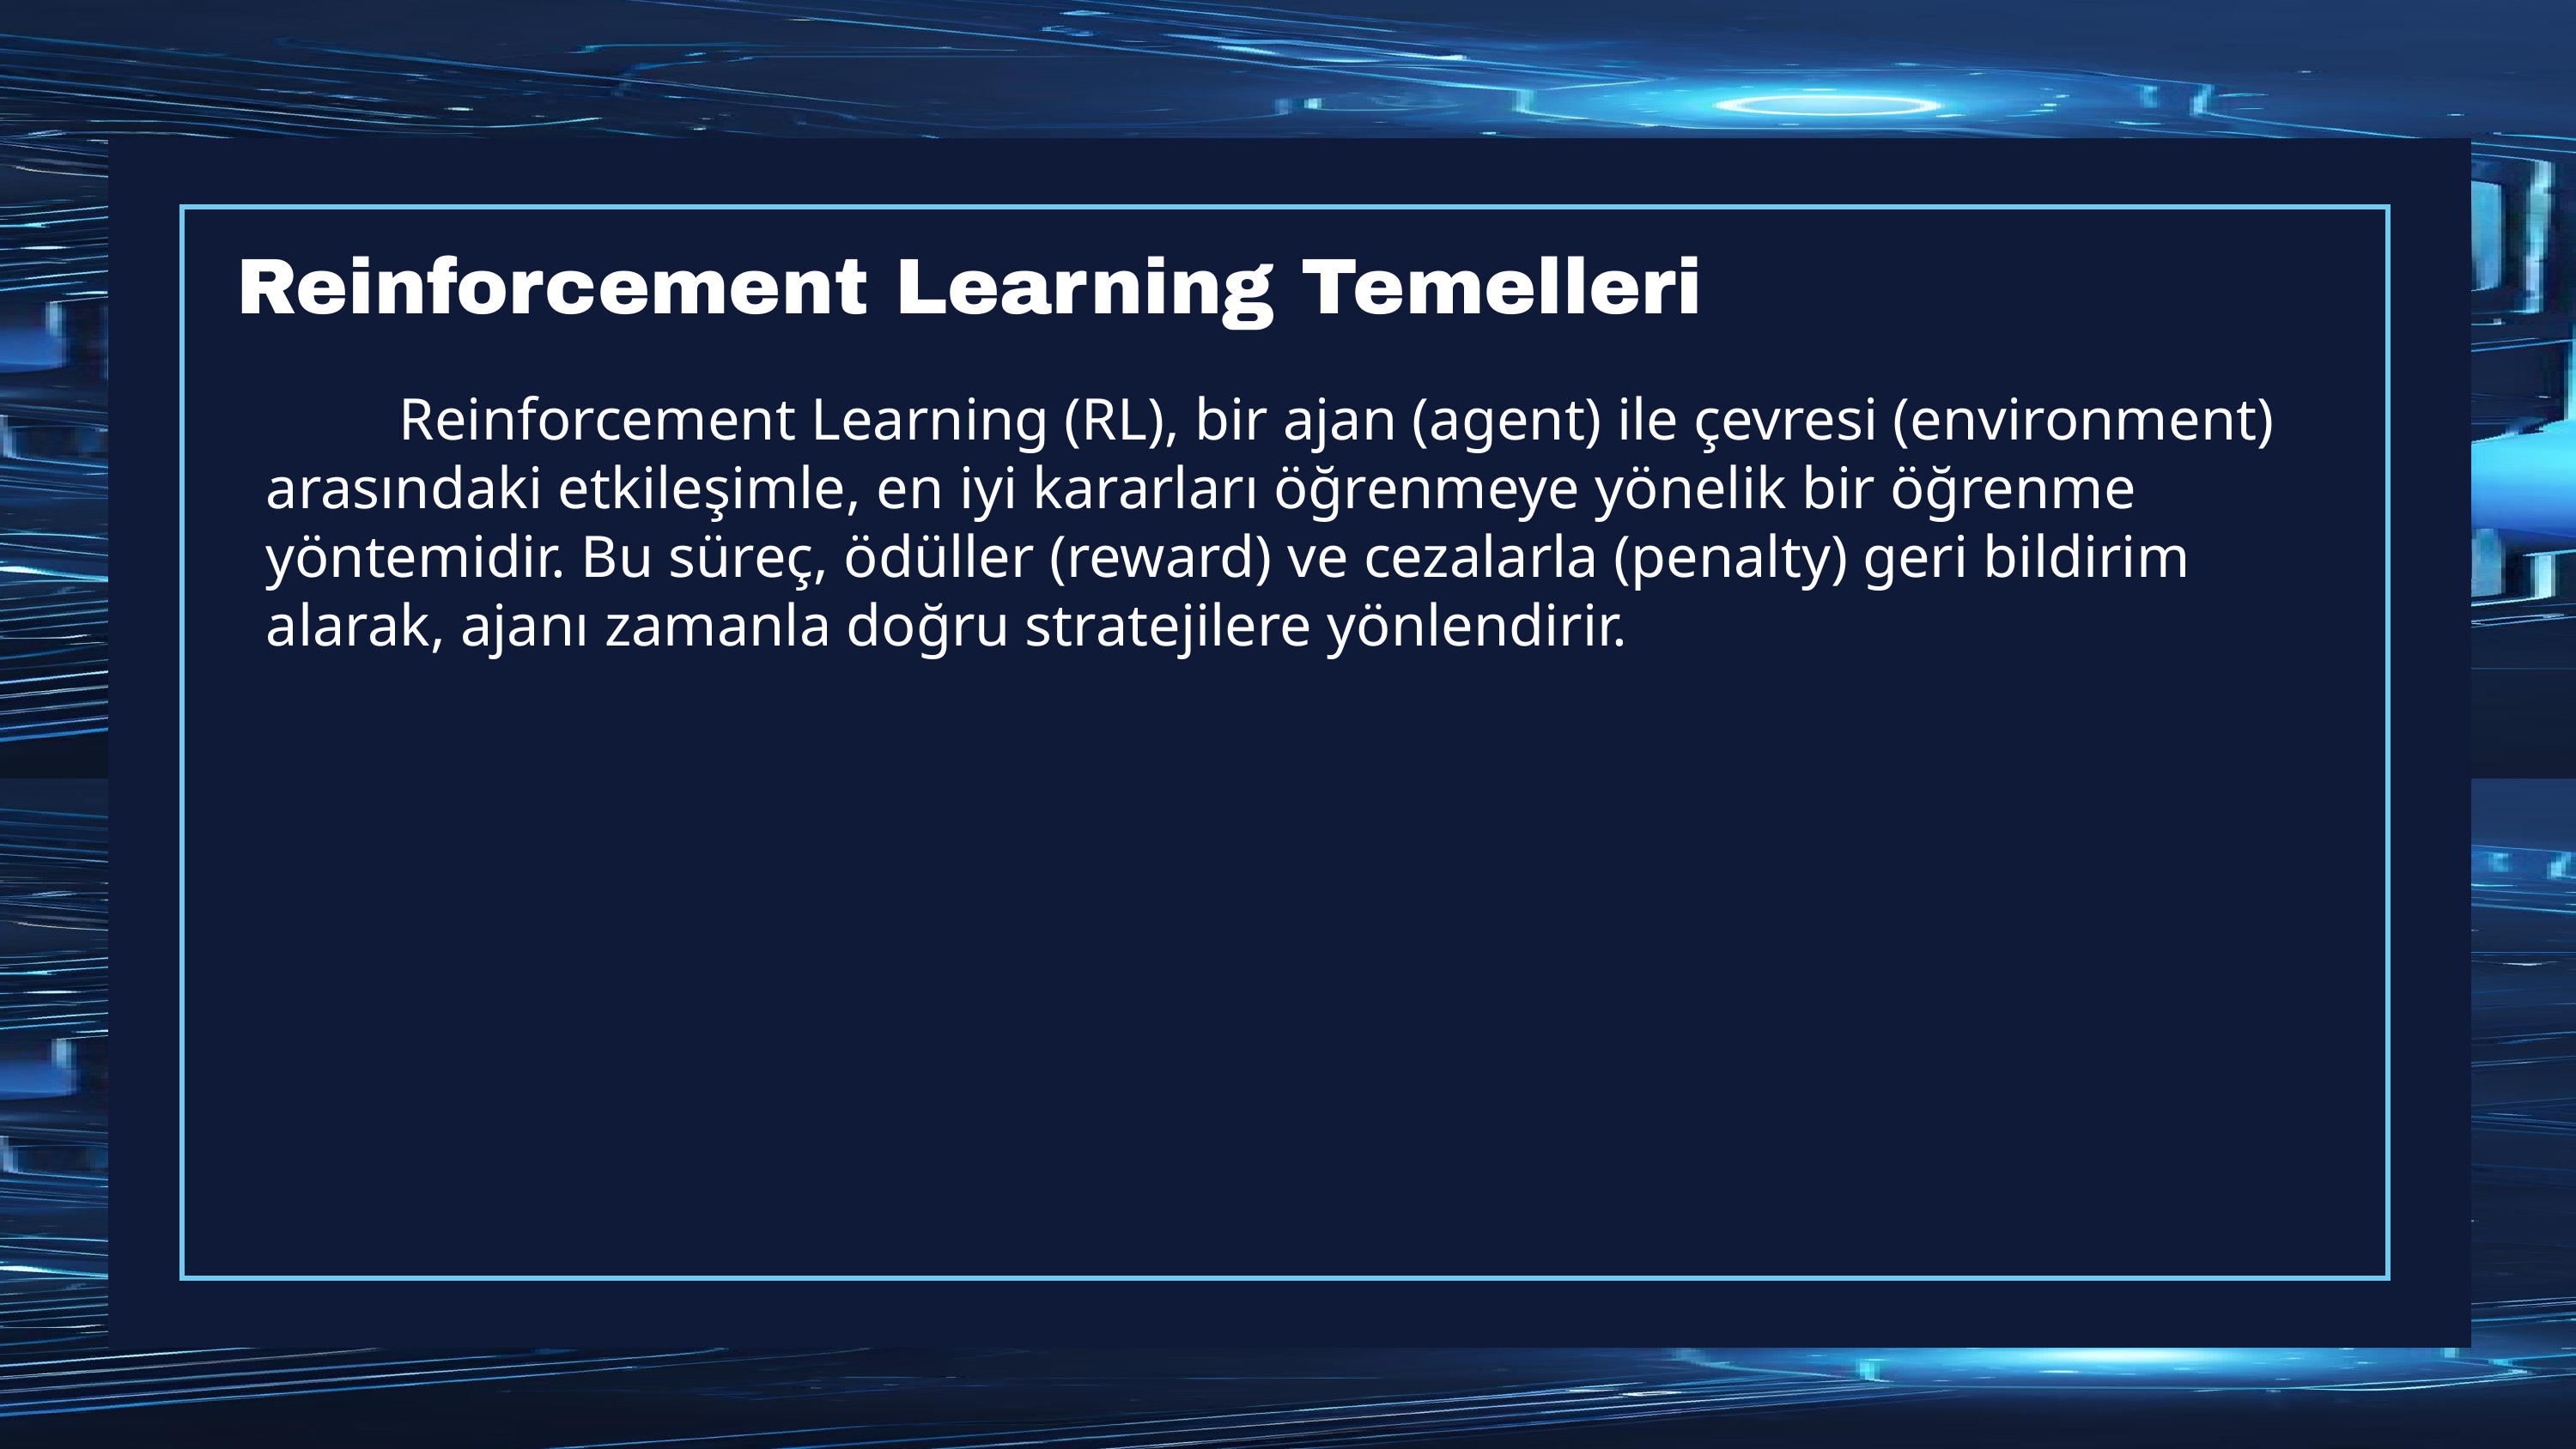

# Reinforcement Learning Temelleri
         Reinforcement Learning (RL), bir ajan (agent) ile çevresi (environment) arasındaki etkileşimle, en iyi kararları öğrenmeye yönelik bir öğrenme yöntemidir. Bu süreç, ödüller (reward) ve cezalarla (penalty) geri bildirim alarak, ajanı zamanla doğru stratejilere yönlendirir.